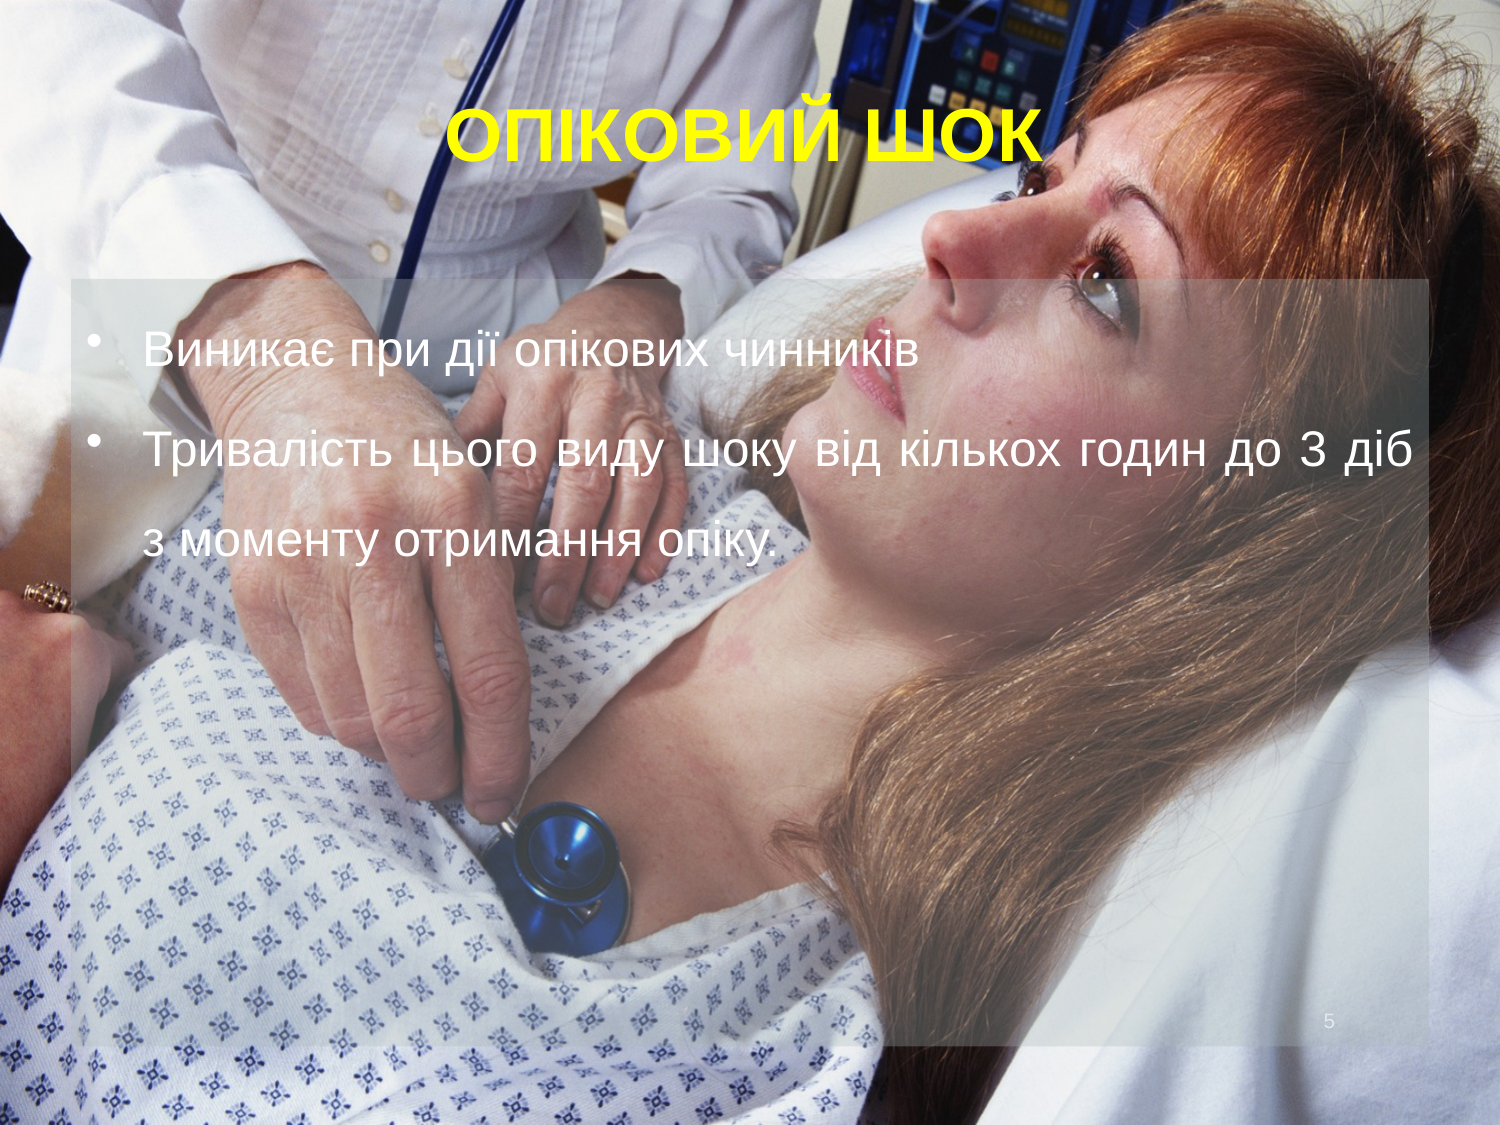

# ОПІКОВИЙ ШОК
Виникає при дії опікових чинників
Тривалість цього виду шоку від кількох годин до 3 діб з моменту отримання опіку.
5